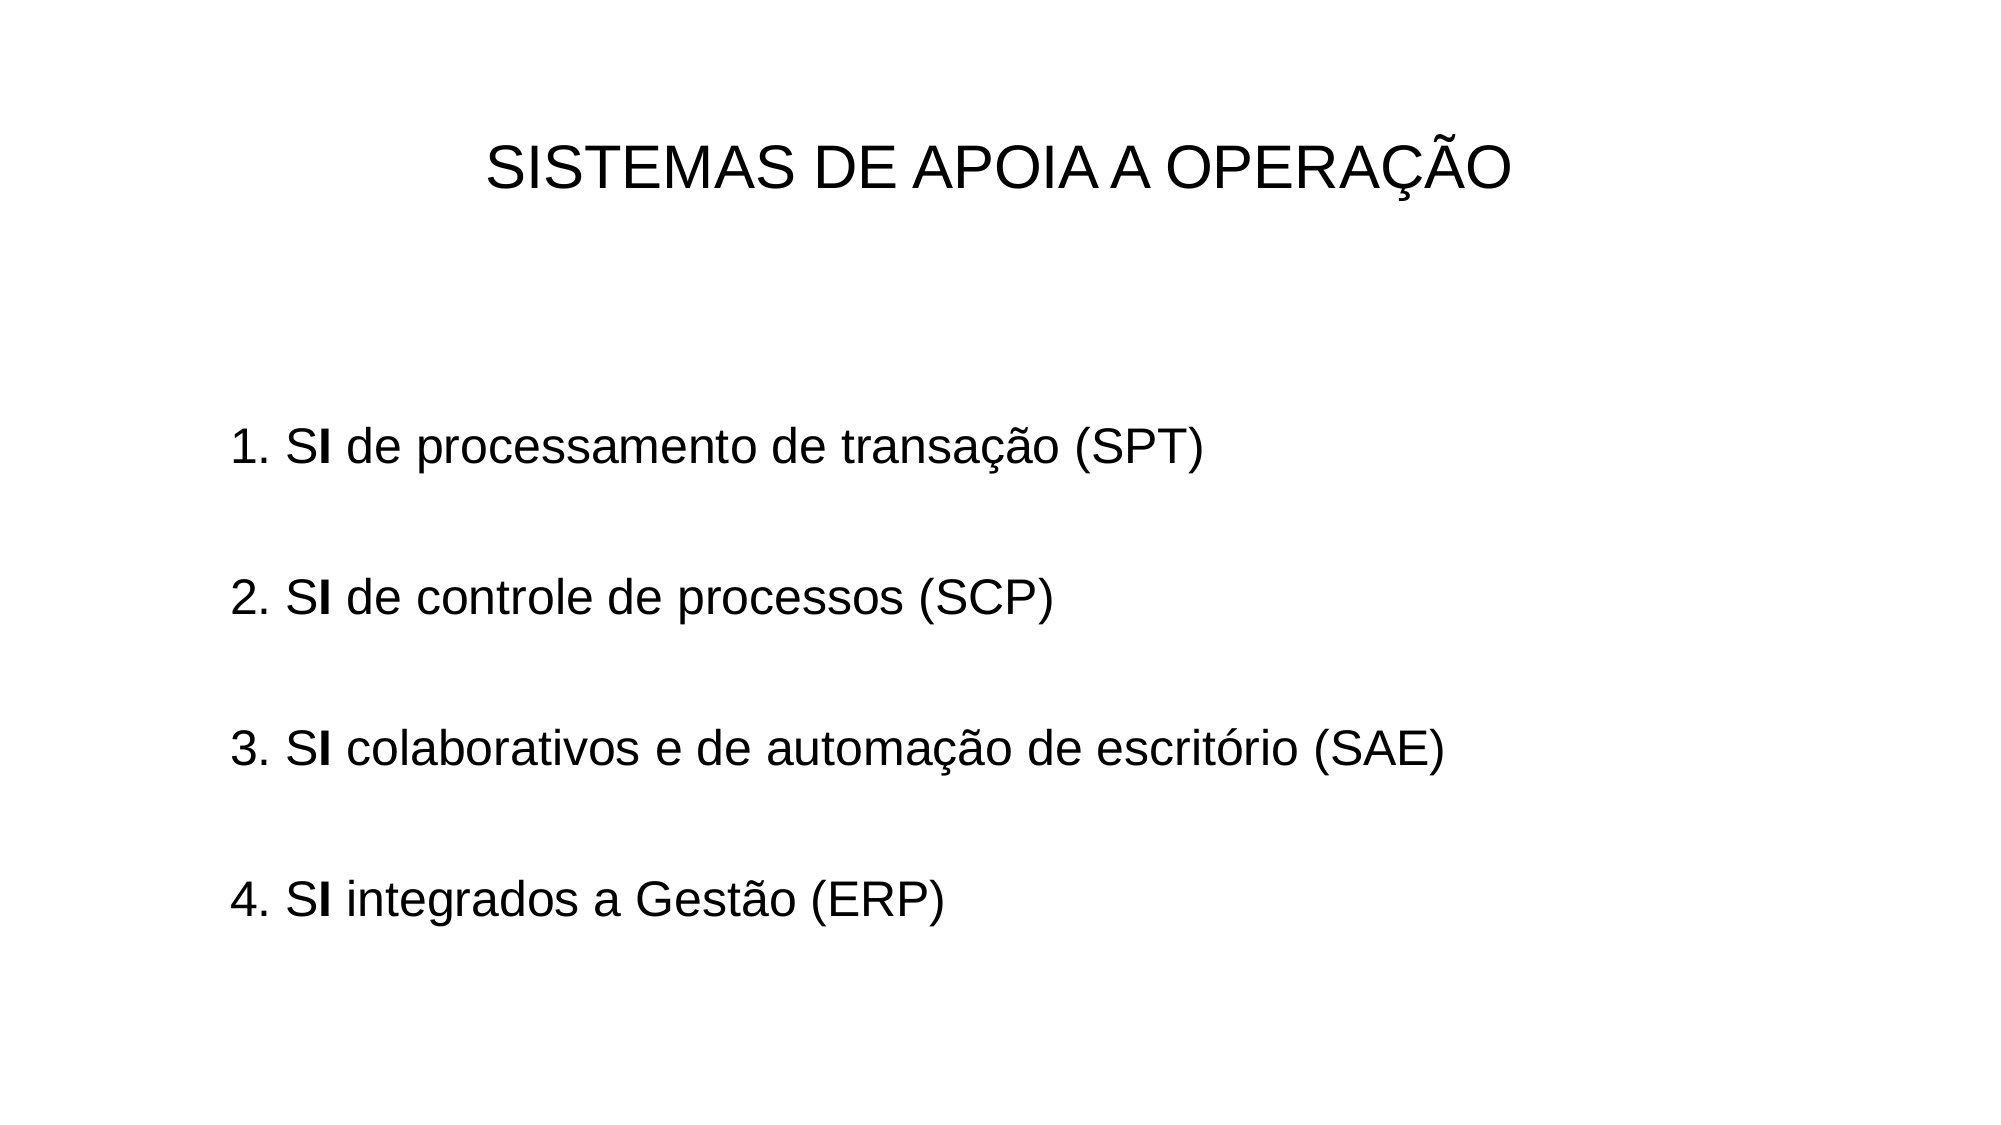

# SISTEMAS DE APOIA A OPERAÇÃO
1. SI de processamento de transação (SPT)

2. SI de controle de processos (SCP)

3. SI colaborativos e de automação de escritório (SAE)

4. SI integrados a Gestão (ERP)